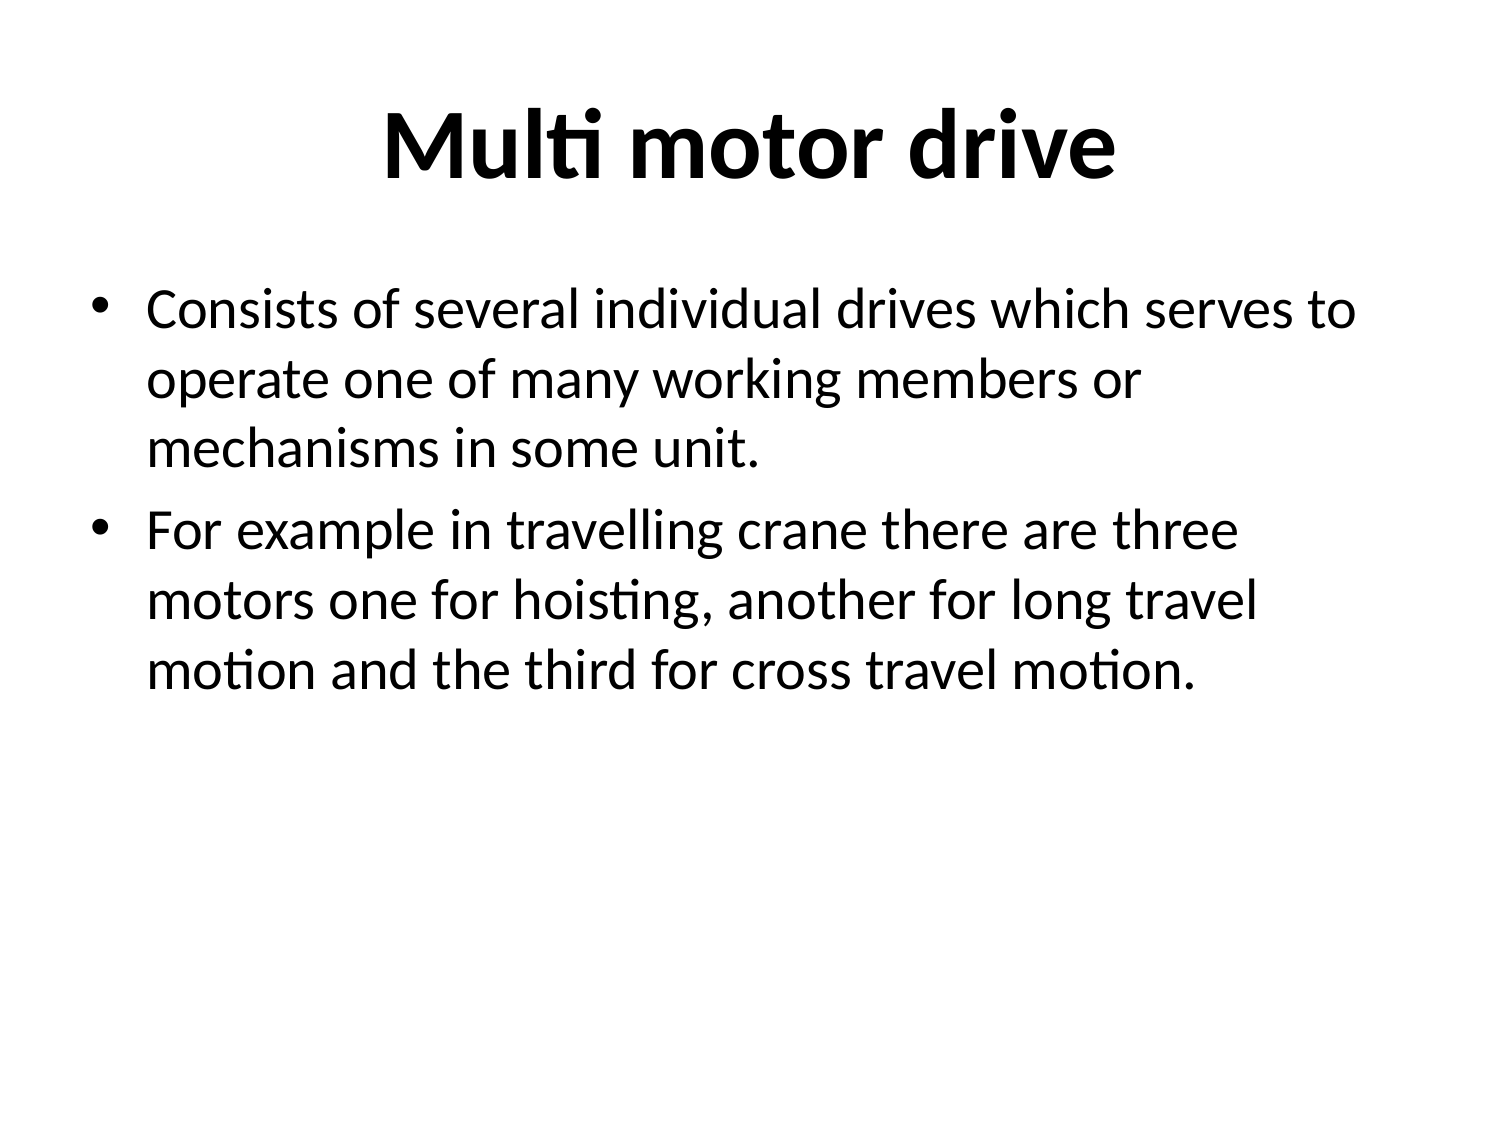

# Multi motor drive
Consists of several individual drives which serves to operate one of many working members or mechanisms in some unit.
For example in travelling crane there are three motors one for hoisting, another for long travel motion and the third for cross travel motion.